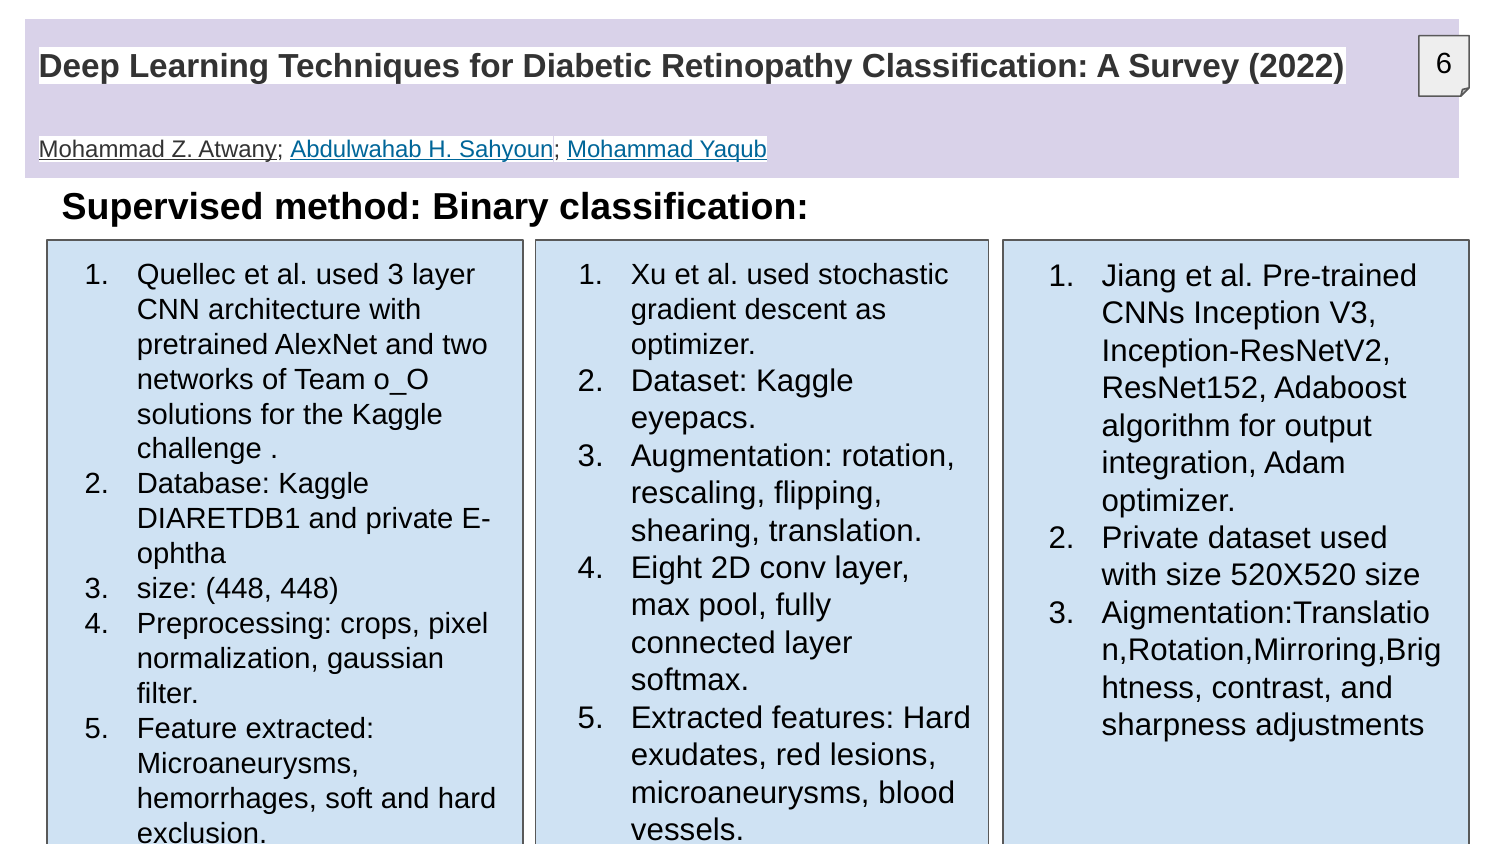

Deep Learning Techniques for Diabetic Retinopathy Classification: A Survey (2022)

Mohammad Z. Atwany; Abdulwahab H. Sahyoun; Mohammad Yaqub
6
|  |
| --- |
Supervised method: Binary classification:

Quellec et al. used 3 layer CNN architecture with pretrained AlexNet and two networks of Team o_O solutions for the Kaggle challenge .
Database: Kaggle DIARETDB1 and private E-ophtha
size: (448, 448)
Preprocessing: crops, pixel normalization, gaussian filter.
Feature extracted: Microaneurysms, hemorrhages, soft and hard exclusion.

Xu et al. used stochastic gradient descent as optimizer.
Dataset: Kaggle eyepacs.
Augmentation: rotation, rescaling, flipping, shearing, translation.
Eight 2D conv layer, max pool, fully connected layer softmax.
Extracted features: Hard exudates, red lesions, microaneurysms, blood vessels.

Jiang et al. Pre-trained CNNs Inception V3, Inception-ResNetV2, ResNet152, Adaboost algorithm for output integration, Adam optimizer.
Private dataset used with size 520X520 size
Aigmentation:Translation,Rotation,Mirroring,Brightness, contrast, and sharpness adjustments